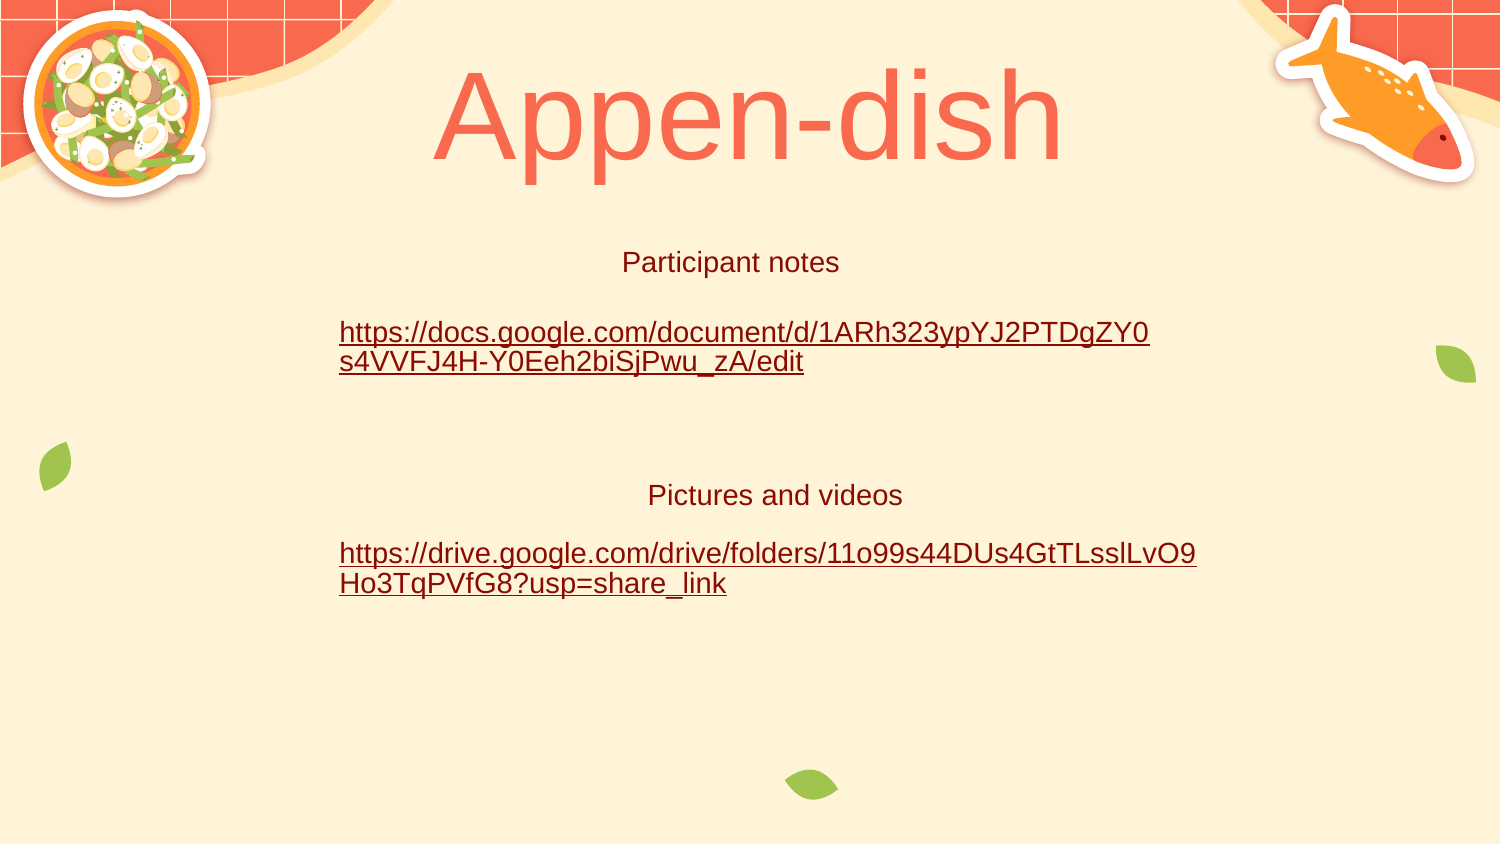

# Appen-dish
Participant notes
https://docs.google.com/document/d/1ARh323ypYJ2PTDgZY0s4VVFJ4H-Y0Eeh2biSjPwu_zA/edit

Pictures and videos
https://drive.google.com/drive/folders/11o99s44DUs4GtTLsslLvO9Ho3TqPVfG8?usp=share_link